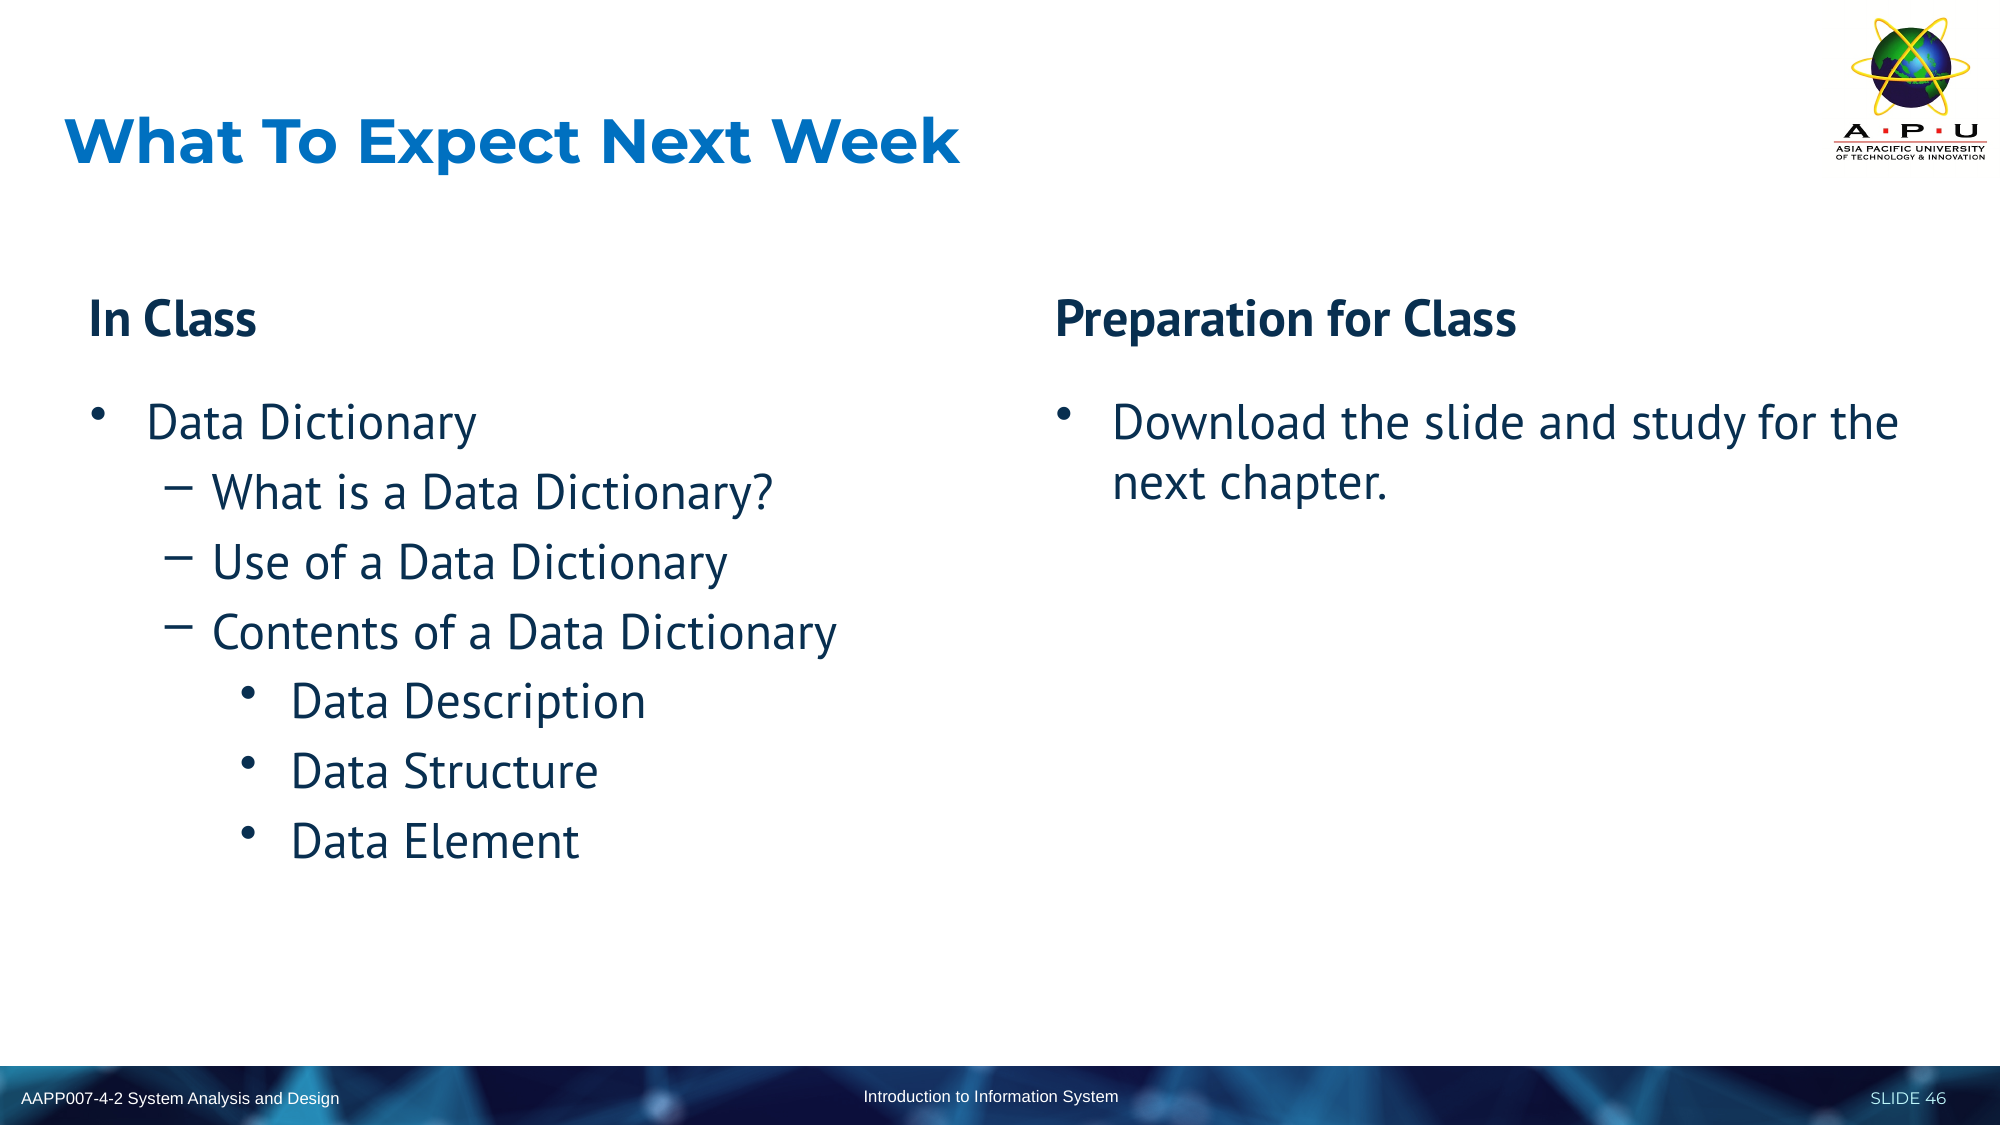

# What To Expect Next Week
In Class
Preparation for Class

Data Dictionary
What is a Data Dictionary?
Use of a Data Dictionary
Contents of a Data Dictionary
 Data Description
 Data Structure
 Data Element
Download the slide and study for the next chapter.